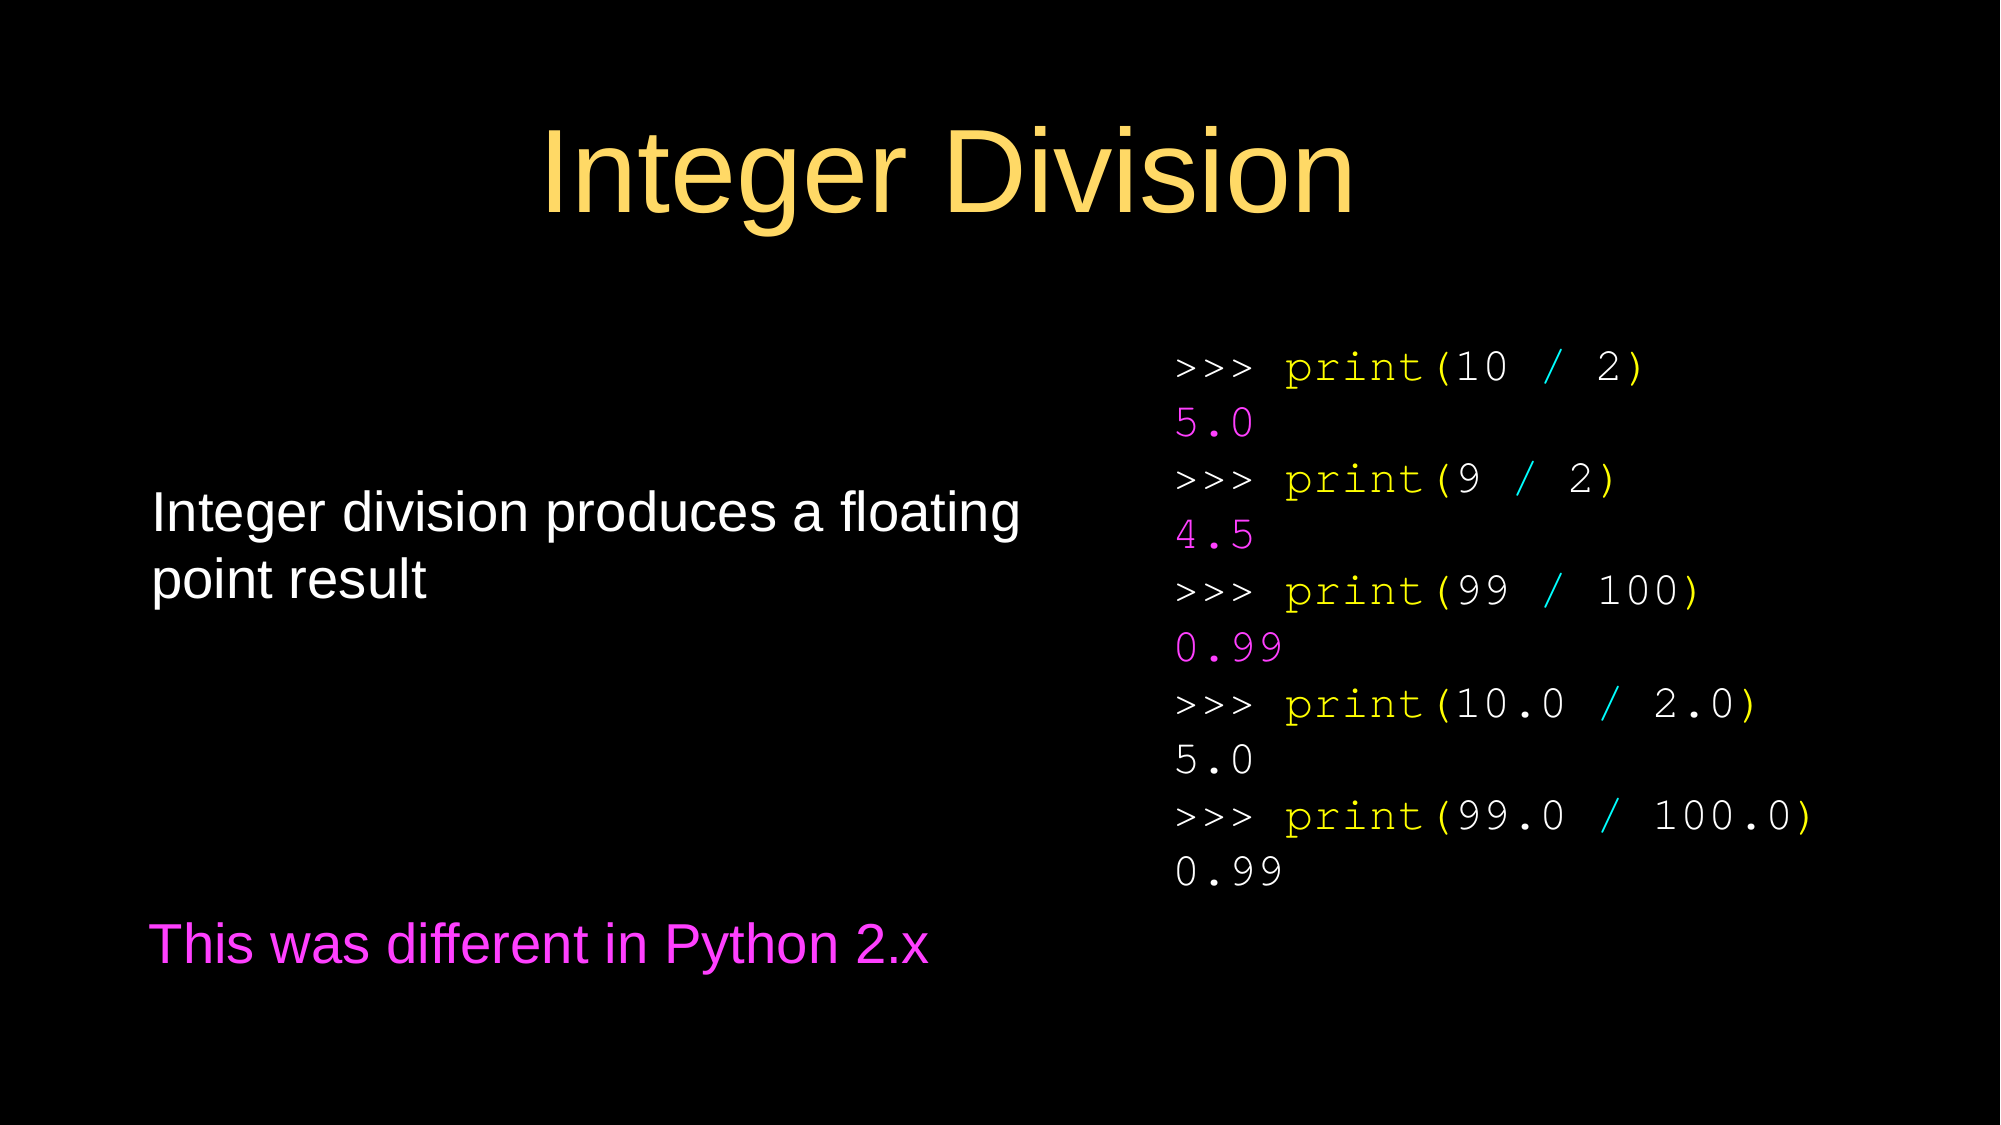

# Integer Division
Integer division produces a floating point result
>>> print(10 / 2)
5.0
>>> print(9 / 2)
4.5
>>> print(99 / 100)
0.99
>>> print(10.0 / 2.0)
5.0
>>> print(99.0 / 100.0)
0.99
This was different in Python 2.x